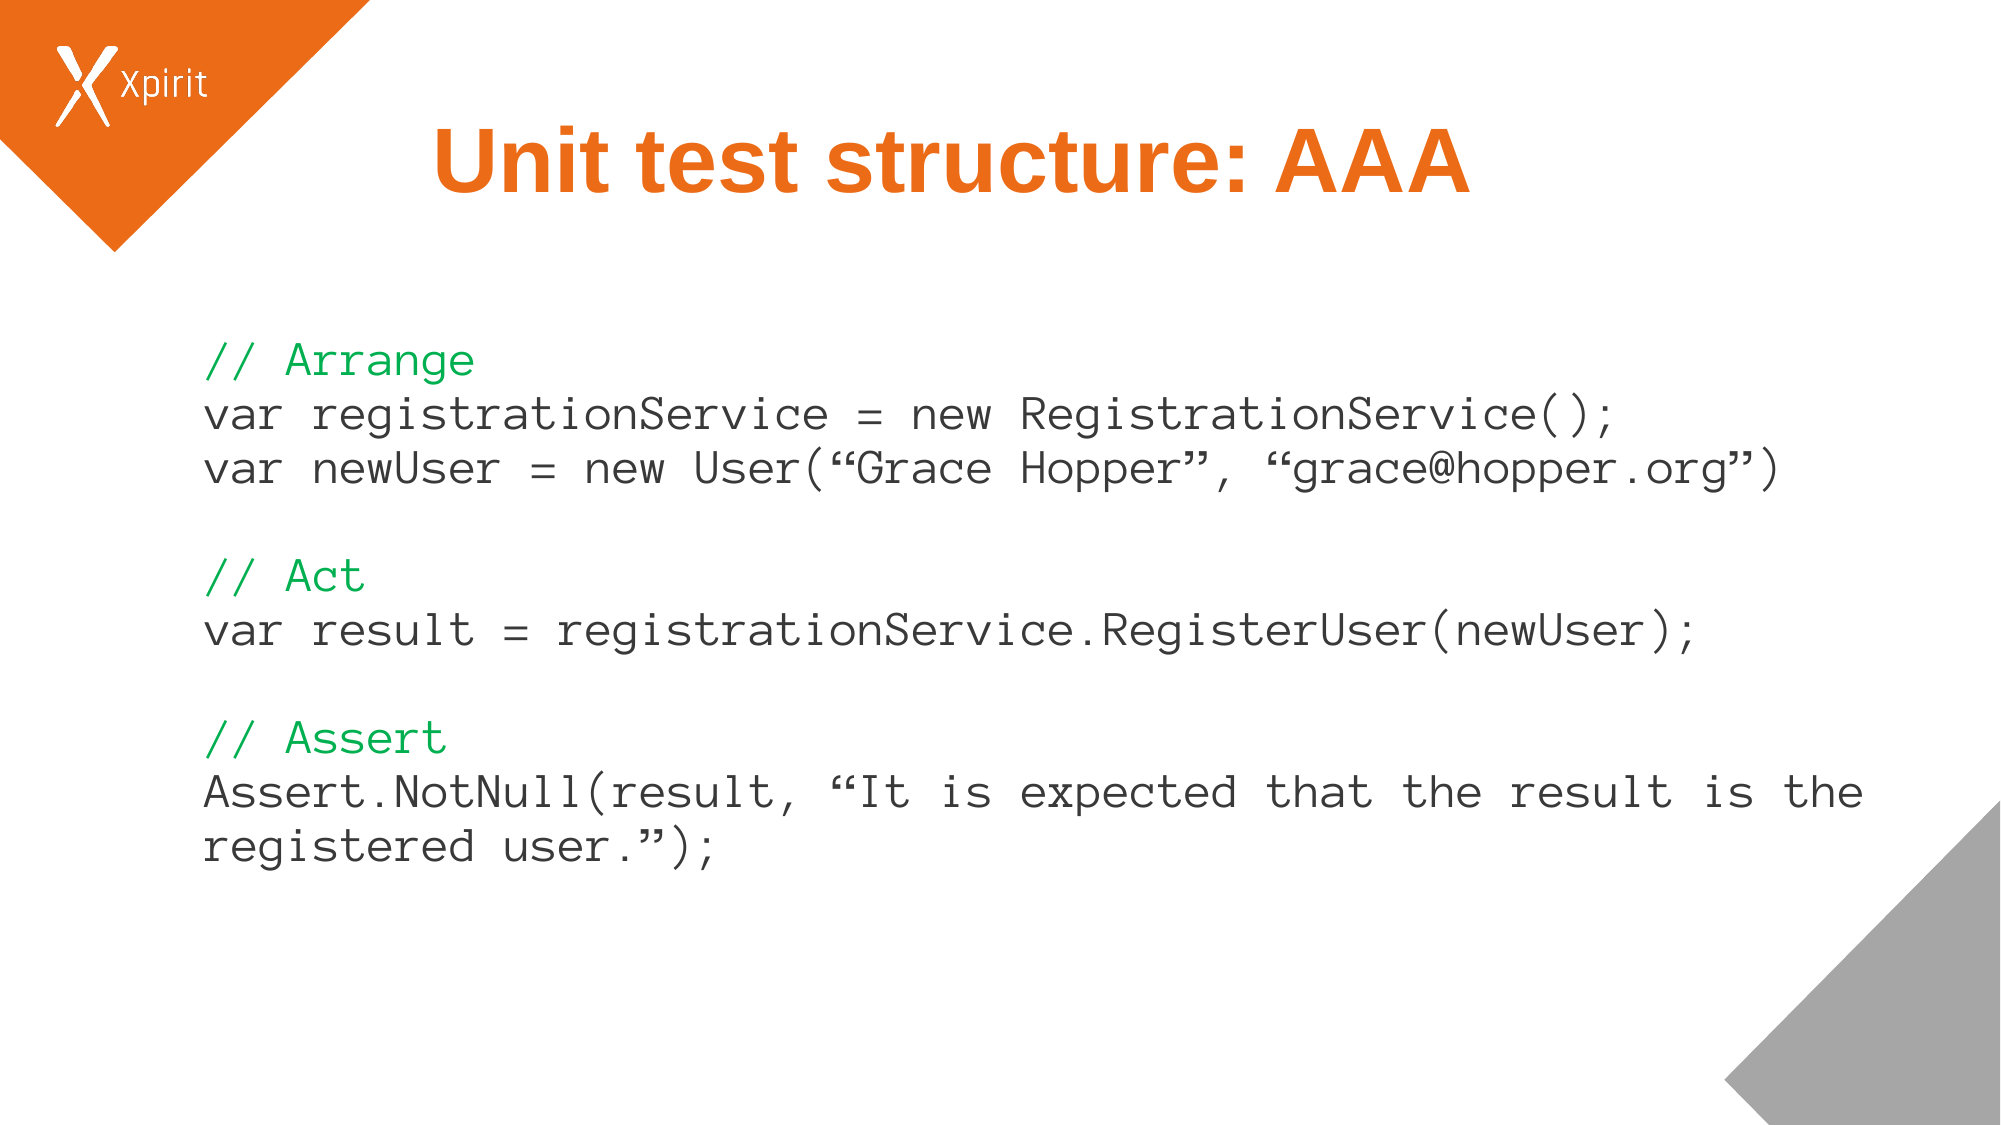

# Unit test structure: AAA
// Arrange
var registrationService = new RegistrationService();
var newUser = new User(“Grace Hopper”, “grace@hopper.org”)
// Act
var result = registrationService.RegisterUser(newUser);
// Assert
Assert.NotNull(result, “It is expected that the result is the registered user.”);
13